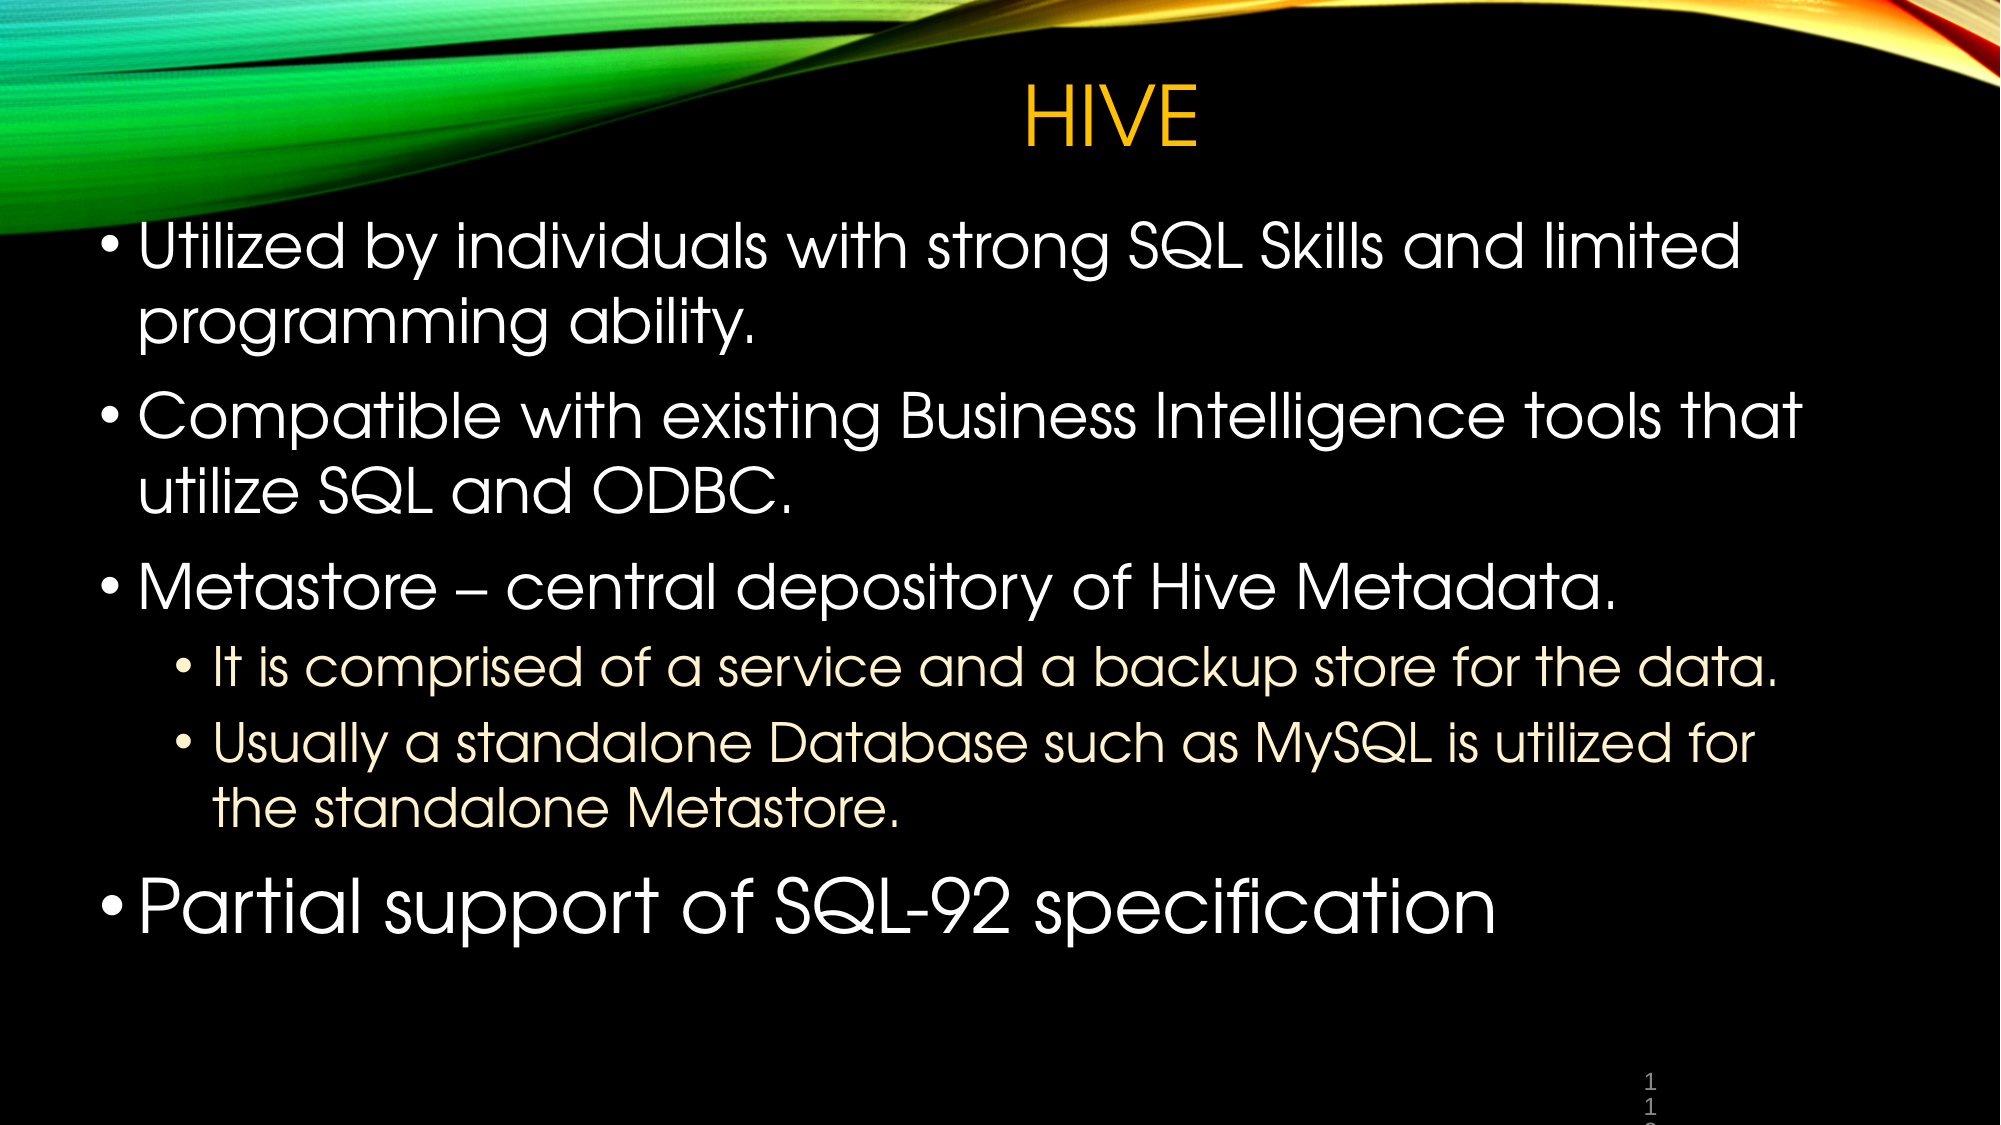

# HIVE
Utilized by individuals with strong SQL Skills and limited programming ability.
Compatible with existing Business Intelligence tools that utilize SQL and ODBC.
Metastore – central depository of Hive Metadata.
It is comprised of a service and a backup store for the data.
Usually a standalone Database such as MySQL is utilized for the standalone Metastore.
Partial support of SQL-92 specification

112